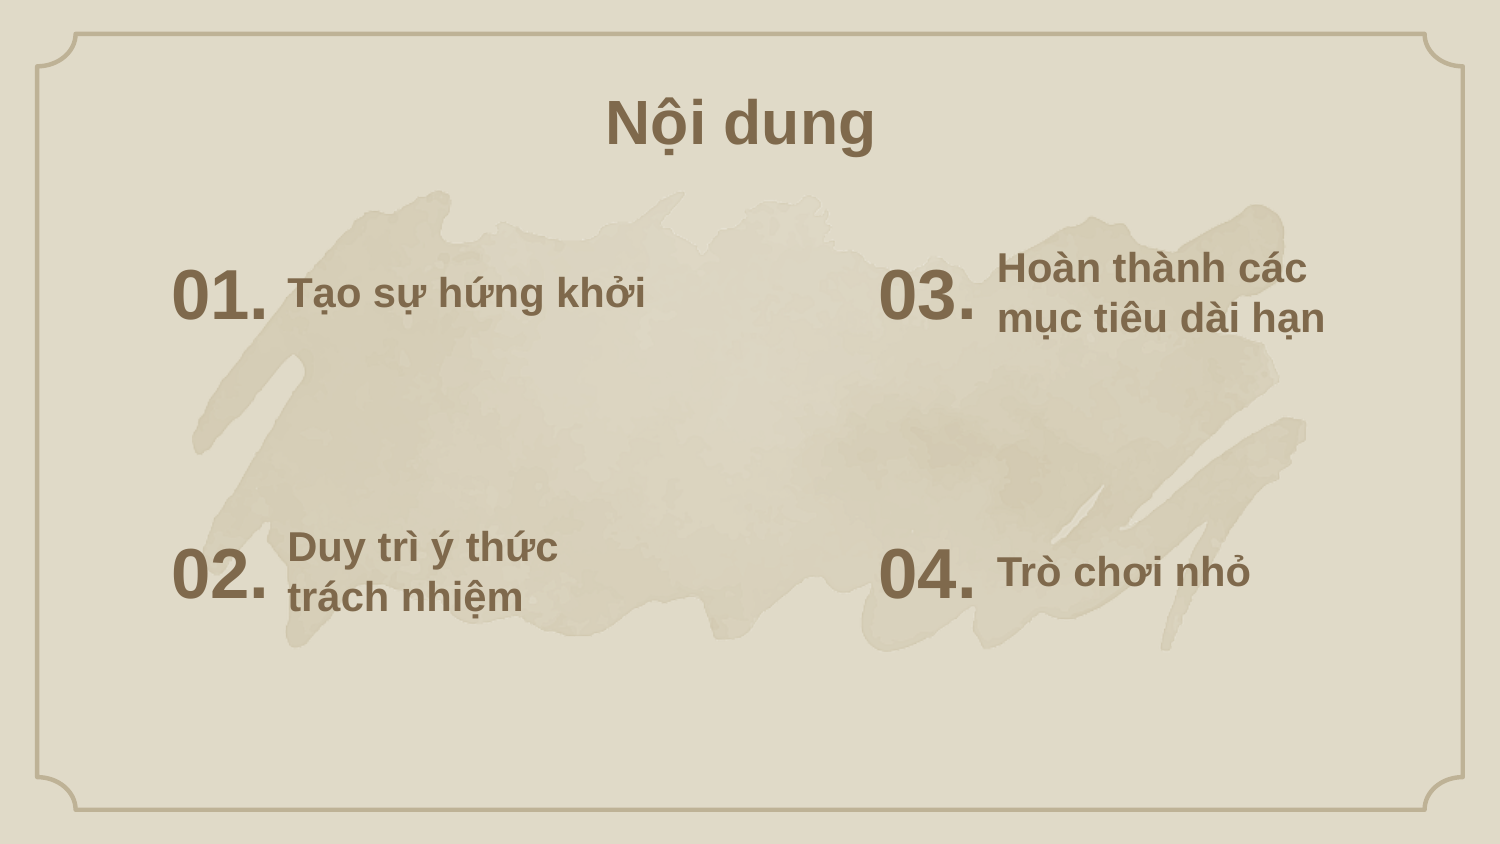

Nội dung
01.
03.
# Tạo sự hứng khởi
Hoàn thành các mục tiêu dài hạn
02.
04.
Duy trì ý thức trách nhiệm
Trò chơi nhỏ